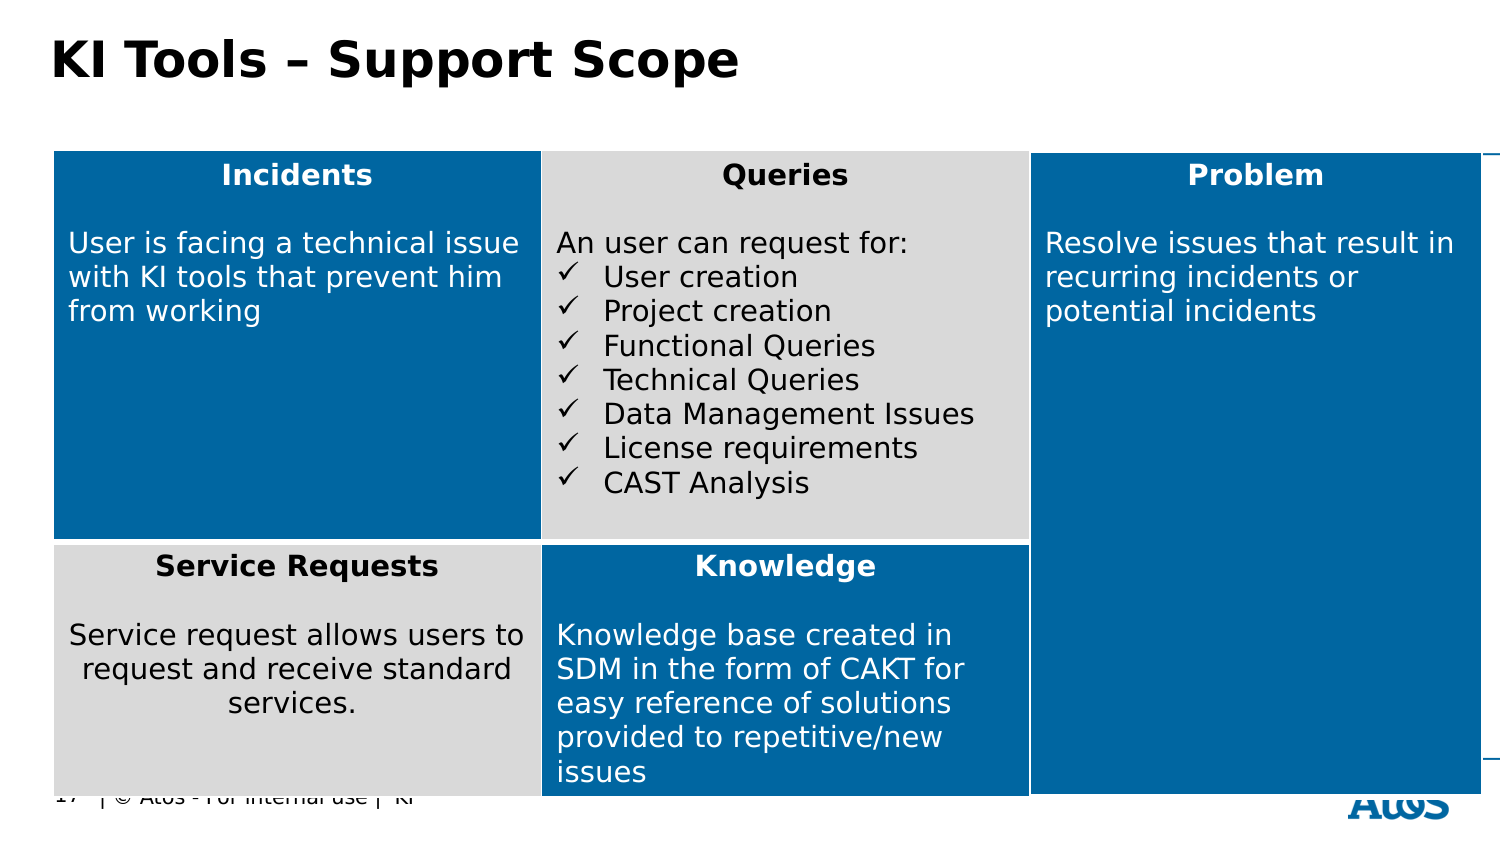

# KI Tools – Support Scope
| Incidents User is facing a technical issue with KI tools that prevent him from working | Queries An user can request for: User creation Project creation Functional Queries Technical Queries Data Management Issues License requirements CAST Analysis | Problem Resolve issues that result in recurring incidents or potential incidents |
| --- | --- | --- |
| Service Requests Service request allows users to request and receive standard services. | Knowledge Knowledge base created in SDM in the form of CAKT for easy reference of solutions provided to repetitive/new issues |  |
17